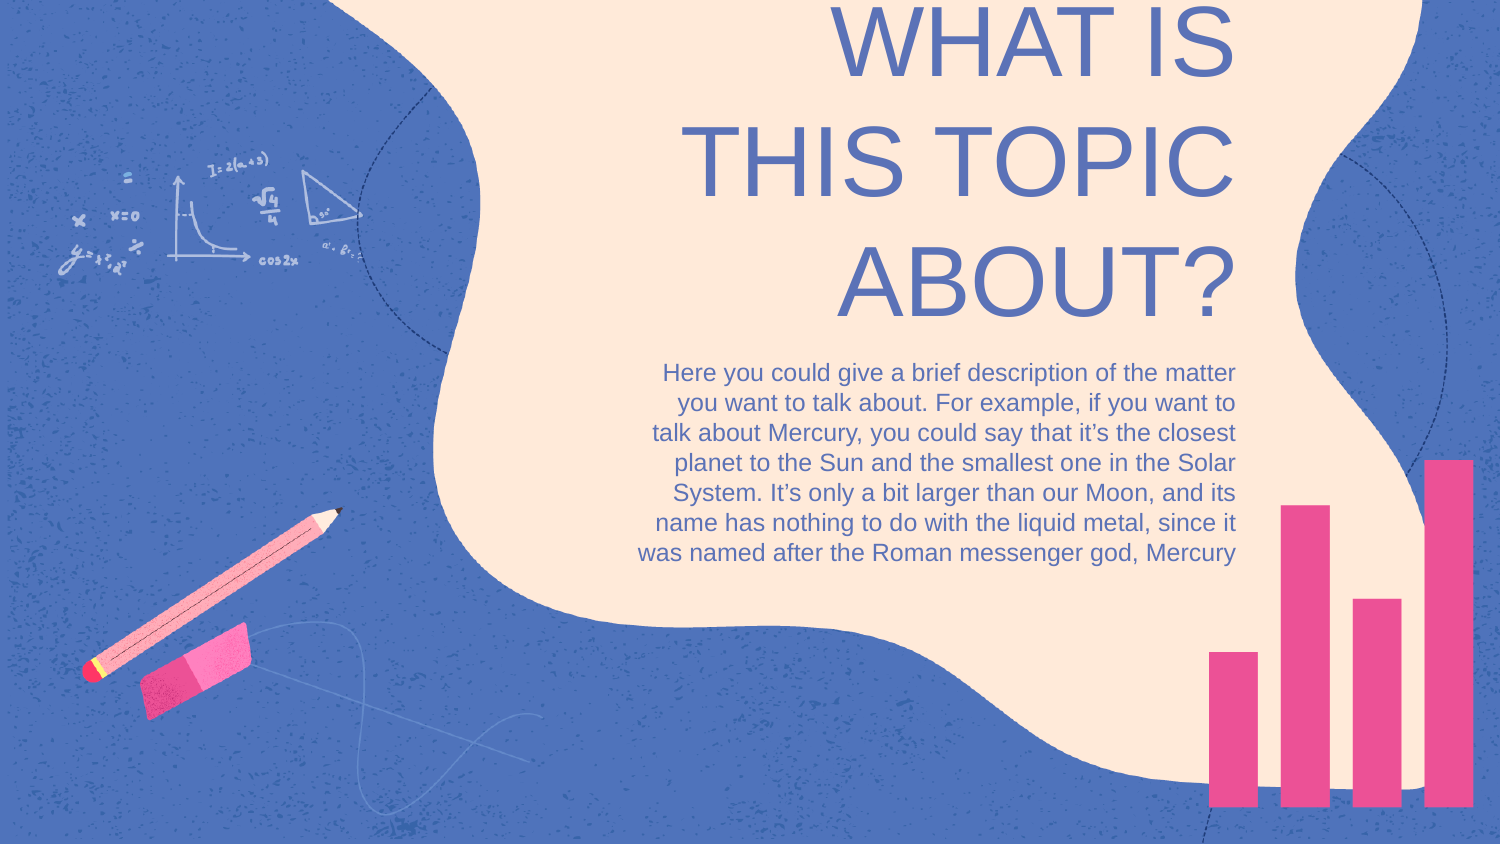

# WHAT IS THIS TOPIC ABOUT?
Here you could give a brief description of the matter you want to talk about. For example, if you want to talk about Mercury, you could say that it’s the closest planet to the Sun and the smallest one in the Solar System. It’s only a bit larger than our Moon, and its name has nothing to do with the liquid metal, since it was named after the Roman messenger god, Mercury